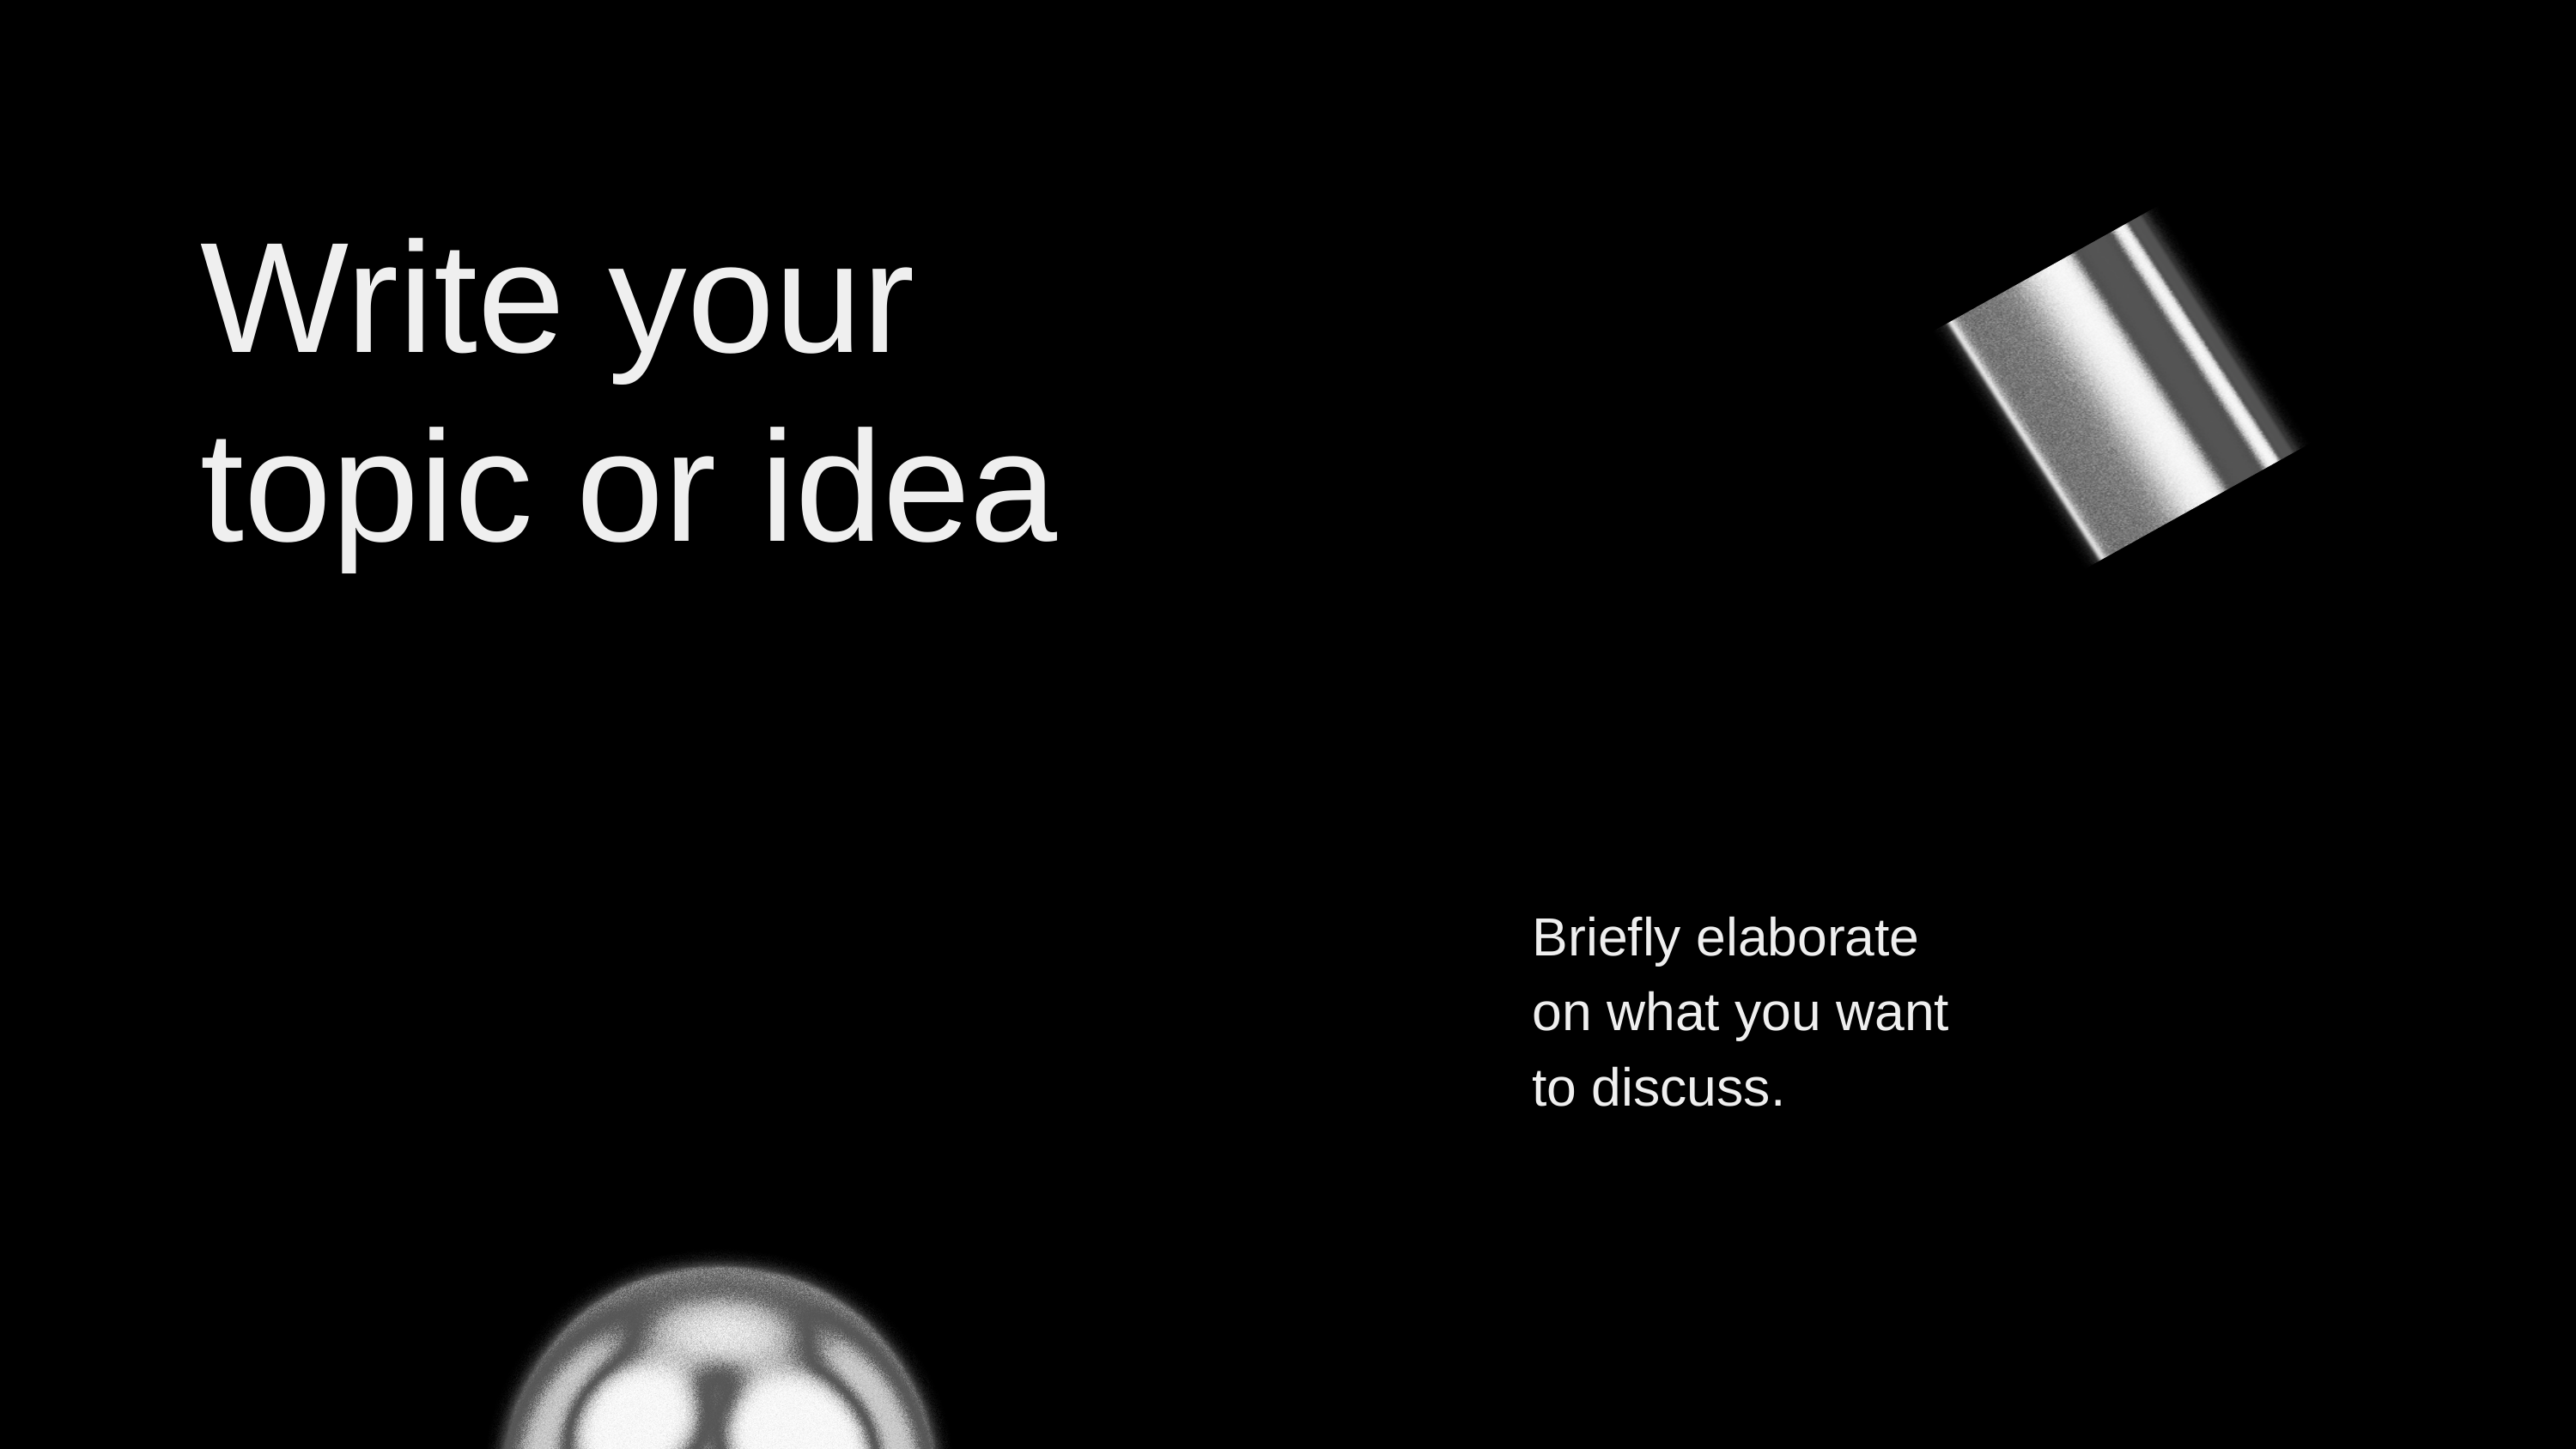

Write your topic or idea

Briefly elaborate
on what you want
to discuss.